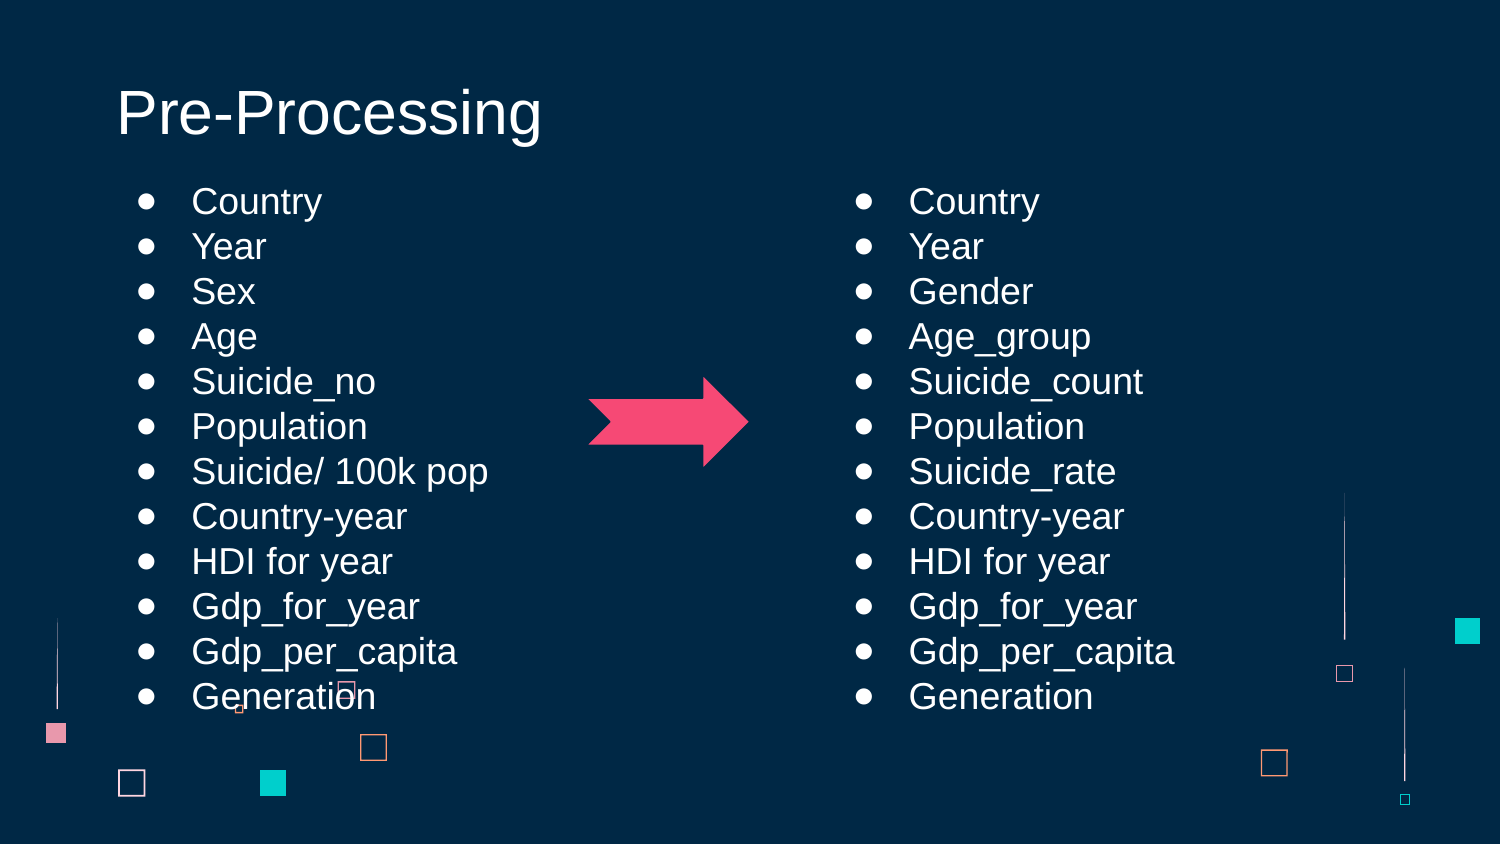

# Pre-Processing
Country
Year
Sex
Age
Suicide_no
Population
Suicide/ 100k pop
Country-year
HDI for year
Gdp_for_year
Gdp_per_capita
Generation
Country
Year
Gender
Age_group
Suicide_count
Population
Suicide_rate
Country-year
HDI for year
Gdp_for_year
Gdp_per_capita
Generation